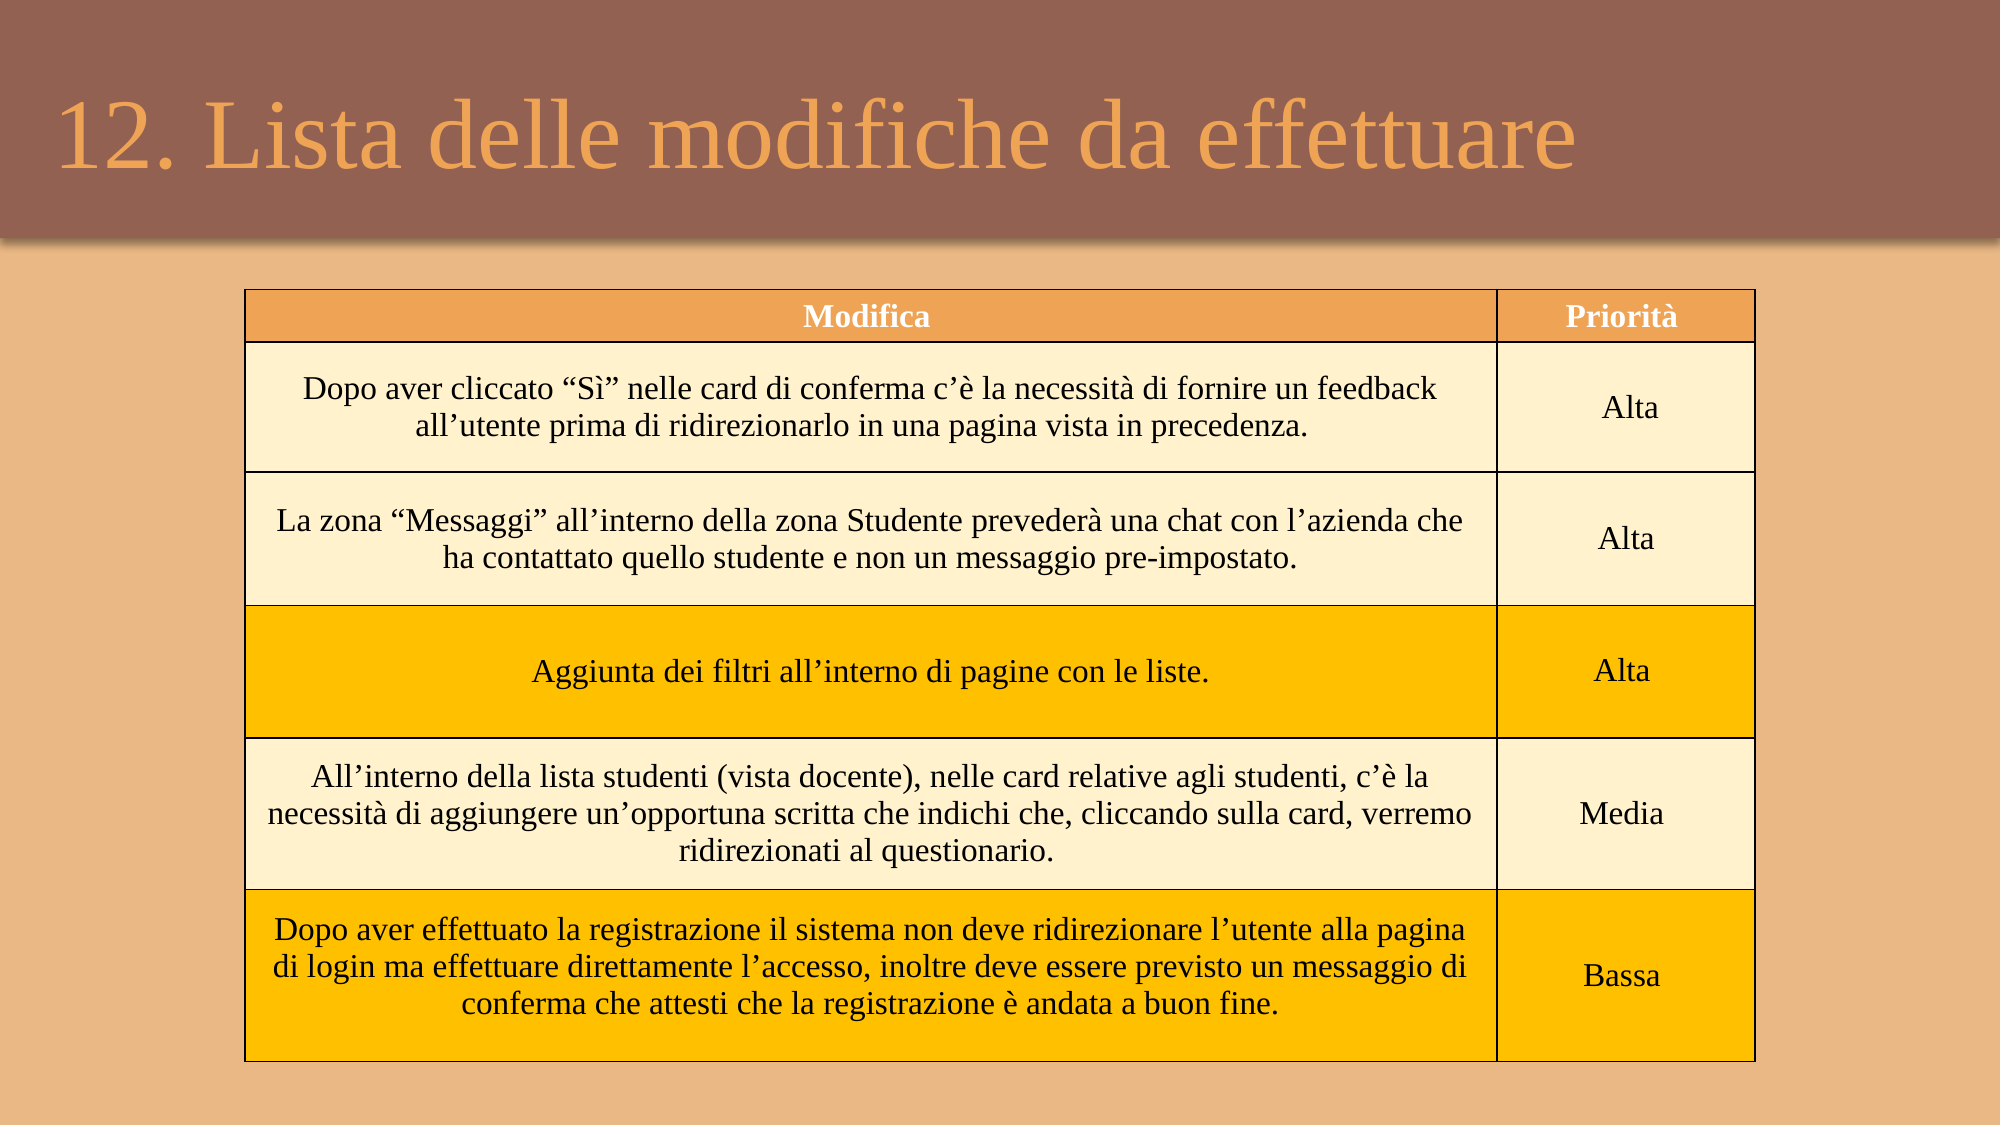

12. Lista delle modifiche da effettuare
| Modifica | Priorità |
| --- | --- |
| Dopo aver cliccato “Sì” nelle card di conferma c’è la necessità di fornire un feedback all’utente prima di ridirezionarlo in una pagina vista in precedenza. | Alta |
| La zona “Messaggi” all’interno della zona Studente prevederà una chat con l’azienda che ha contattato quello studente e non un messaggio pre-impostato. | Alta |
| Aggiunta dei filtri all’interno di pagine con le liste. | Alta |
| All’interno della lista studenti (vista docente), nelle card relative agli studenti, c’è la necessità di aggiungere un’opportuna scritta che indichi che, cliccando sulla card, verremo ridirezionati al questionario. | Media |
| Dopo aver effettuato la registrazione il sistema non deve ridirezionare l’utente alla pagina di login ma effettuare direttamente l’accesso, inoltre deve essere previsto un messaggio di conferma che attesti che la registrazione è andata a buon fine. | Bassa |
Azione D: Premere il tasto “Sì”.
Risposta D: Il sistema riporterà alla pagina della lista degli studenti.

L’azione corretta sarà sufficientemente evidente per l’utente?
Si, perché il tasto è di un colore che risalta rispetto al resto della palette utilizzata.
L’utente noterà che è disponibile l’azione corretta?
Si, perché è facilmente comprensibile il fatto che, cliccando il tasto “Sì”, il questionario verrà registrato correttamente.
L’utente assocerà ed interpreterà correttamente la risposta dell’azione?
No, perché dopo aver cliccato il tasto “Sì” non viene mostrata una pagina o un alert che confermi il fatto che l’utente abbia compilato il questionario con successo ma viene riportato semplicemente alla lista degli studenti.